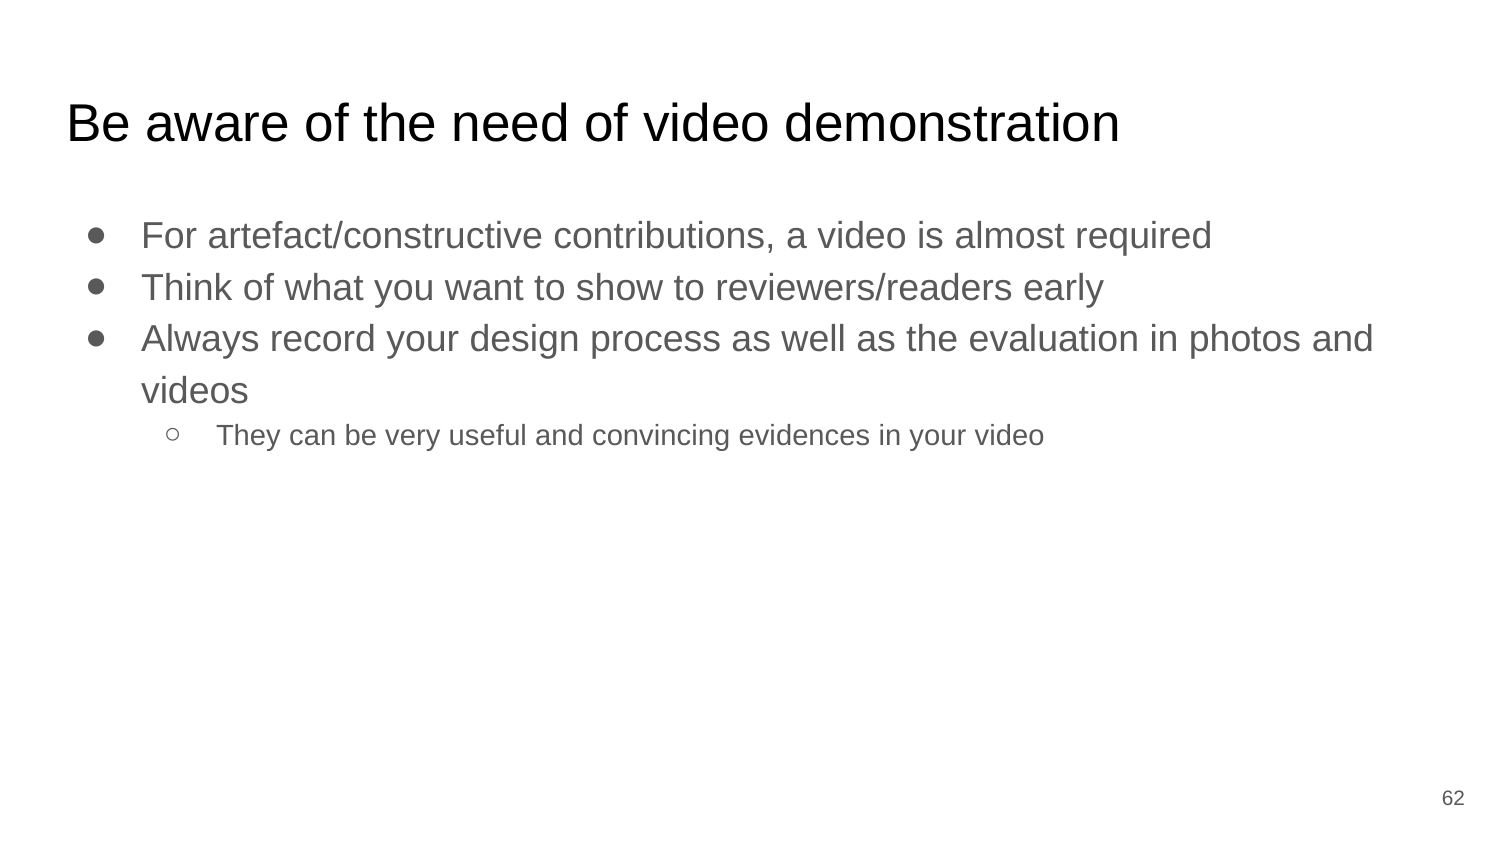

# Be aware of the need of video demonstration
For artefact/constructive contributions, a video is almost required
Think of what you want to show to reviewers/readers early
Always record your design process as well as the evaluation in photos and videos
They can be very useful and convincing evidences in your video

62